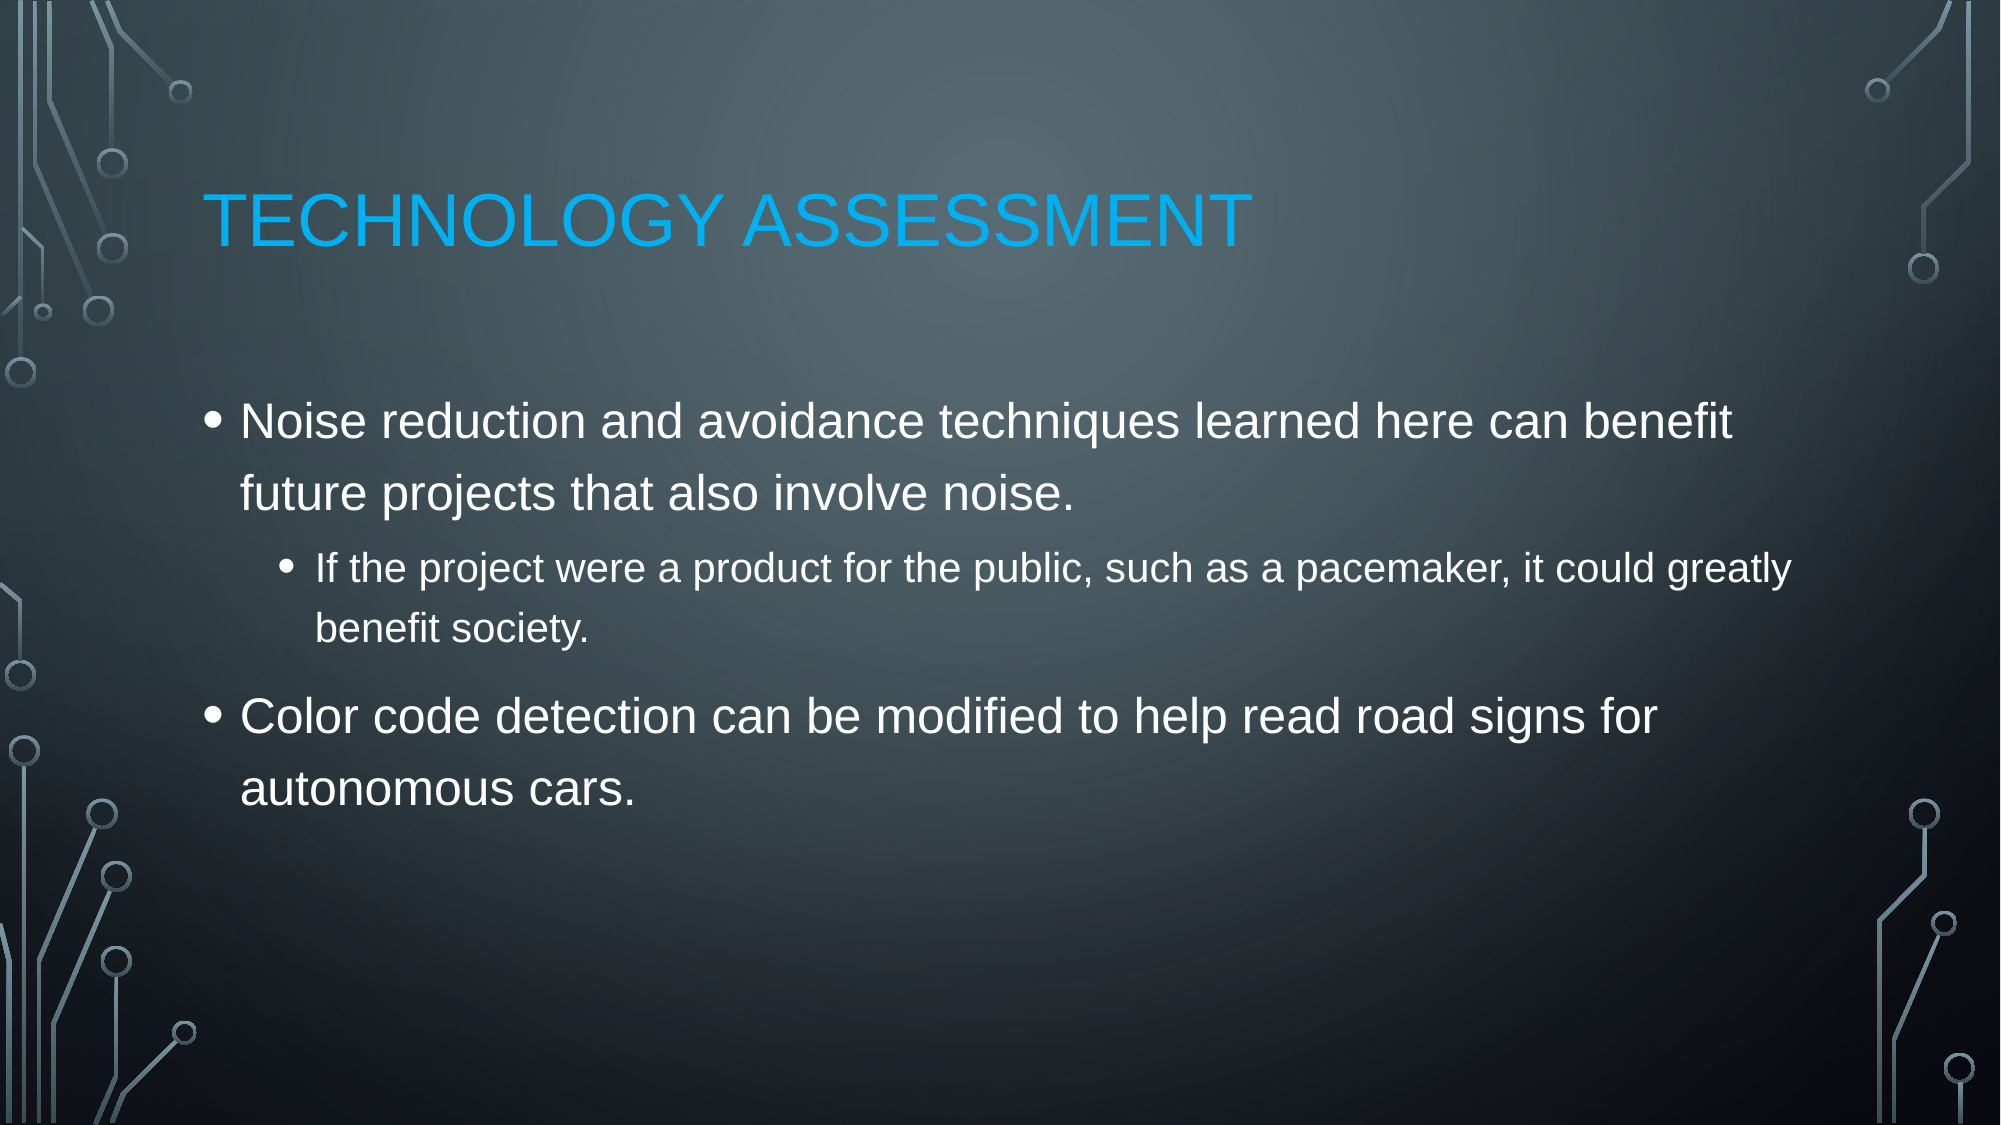

# Technology Assessment
Noise reduction and avoidance techniques learned here can benefit future projects that also involve noise.
If the project were a product for the public, such as a pacemaker, it could greatly benefit society.
Color code detection can be modified to help read road signs for autonomous cars.